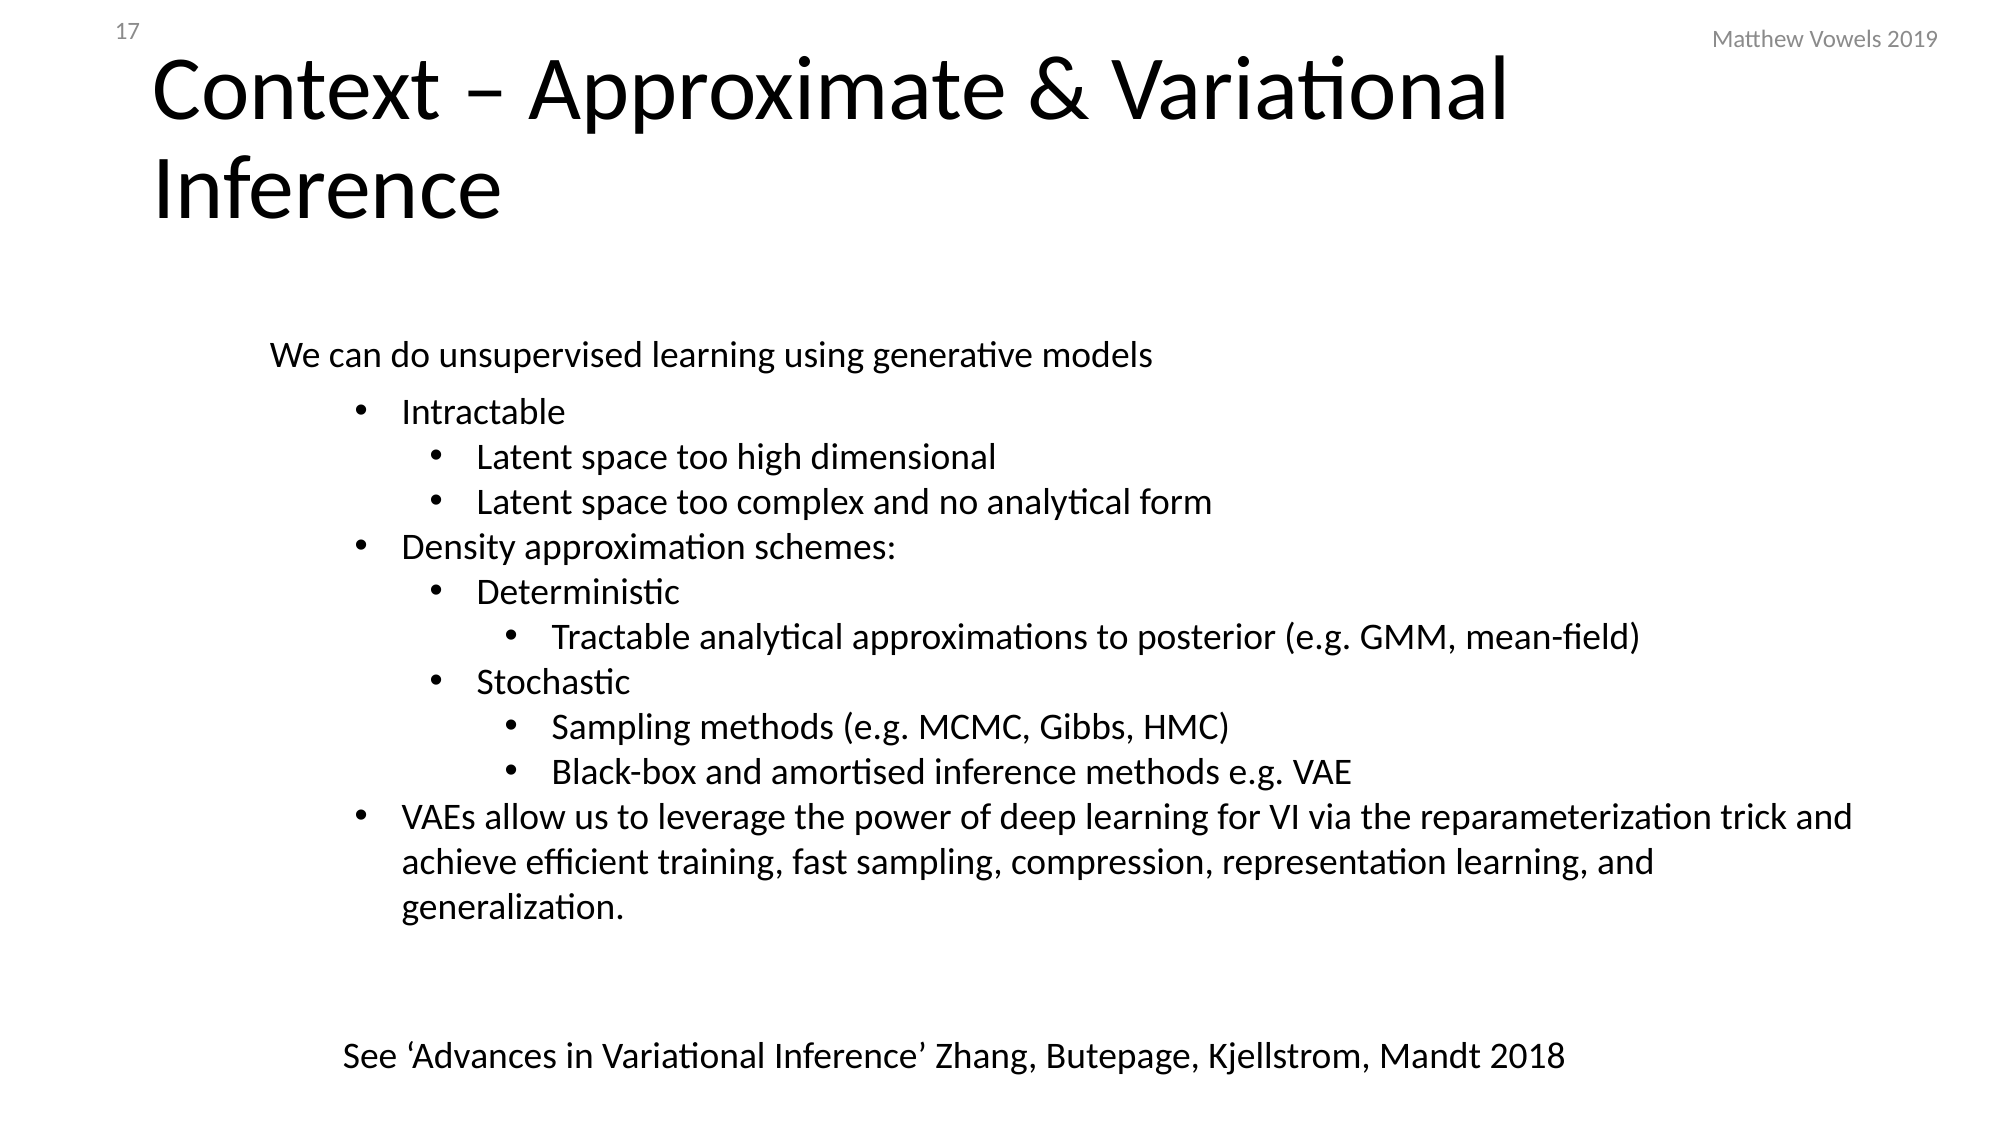

17
Matthew Vowels 2019
# Context – Approximate & Variational Inference

We can do unsupervised learning using generative models
Intractable
Latent space too high dimensional
Latent space too complex and no analytical form
Density approximation schemes:
Deterministic
Tractable analytical approximations to posterior (e.g. GMM, mean-field)
Stochastic
Sampling methods (e.g. MCMC, Gibbs, HMC)
Black-box and amortised inference methods e.g. VAE
VAEs allow us to leverage the power of deep learning for VI via the reparameterization trick and achieve efficient training, fast sampling, compression, representation learning, and generalization.
See ‘Advances in Variational Inference’ Zhang, Butepage, Kjellstrom, Mandt 2018